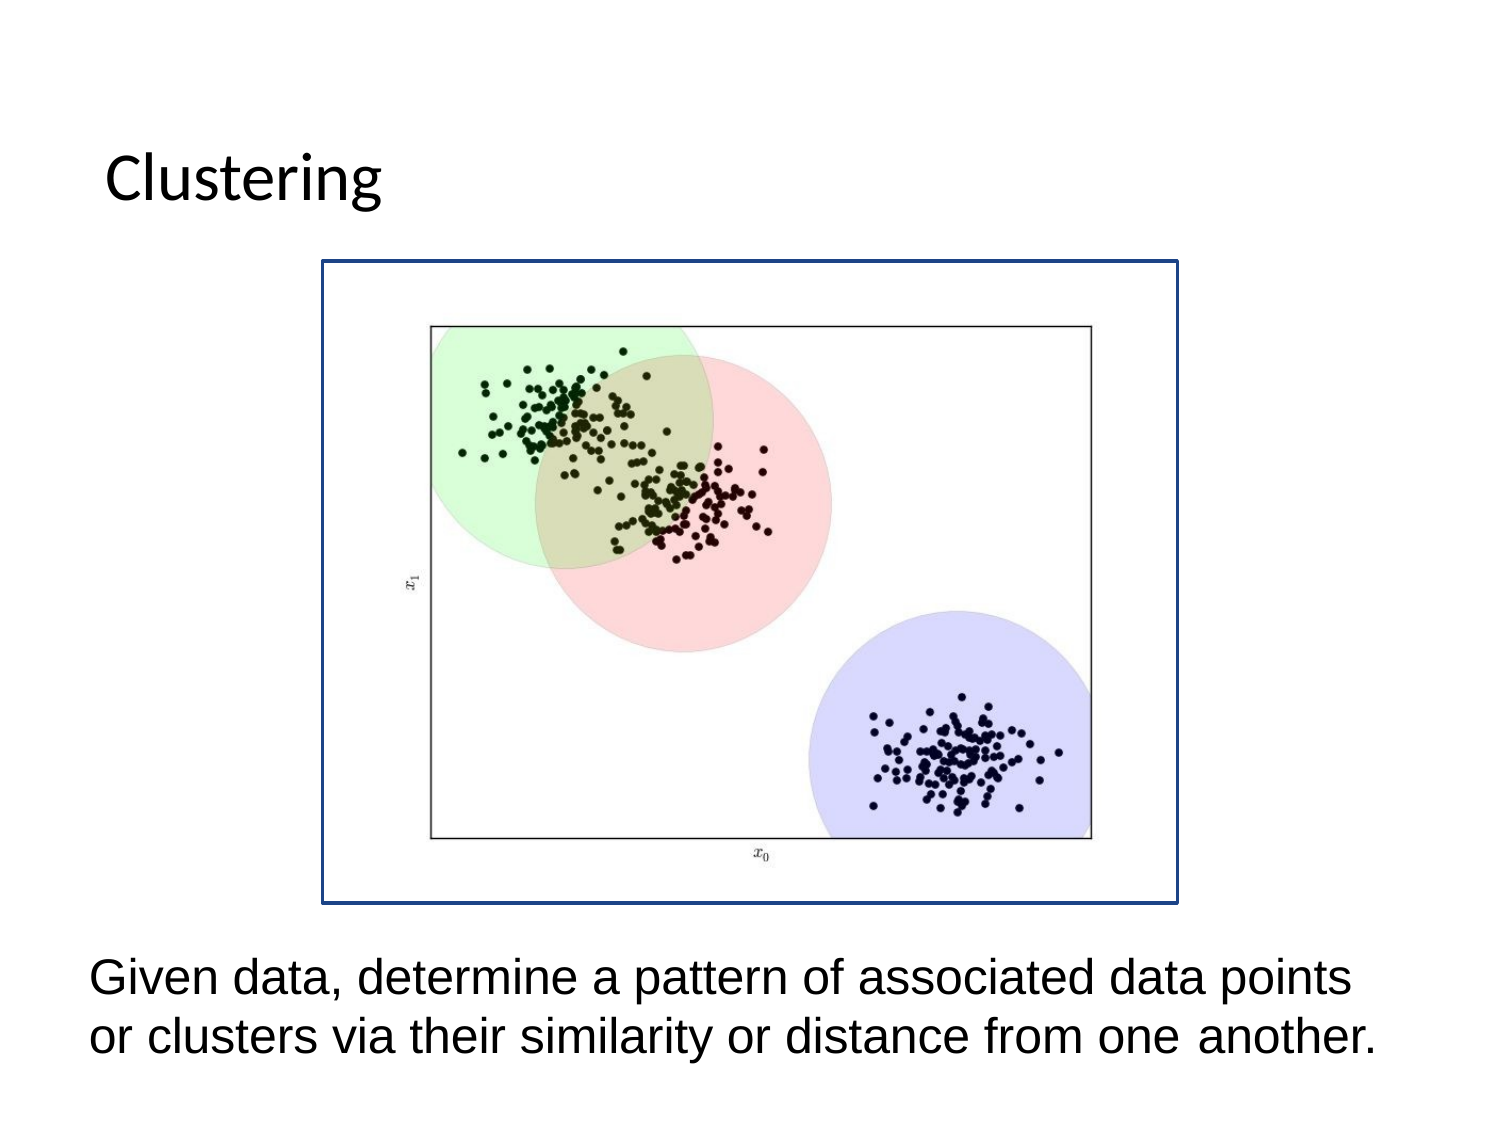

# Clustering

Given data, determine a pattern of associated data points  or clusters via their similarity or distance from one another.